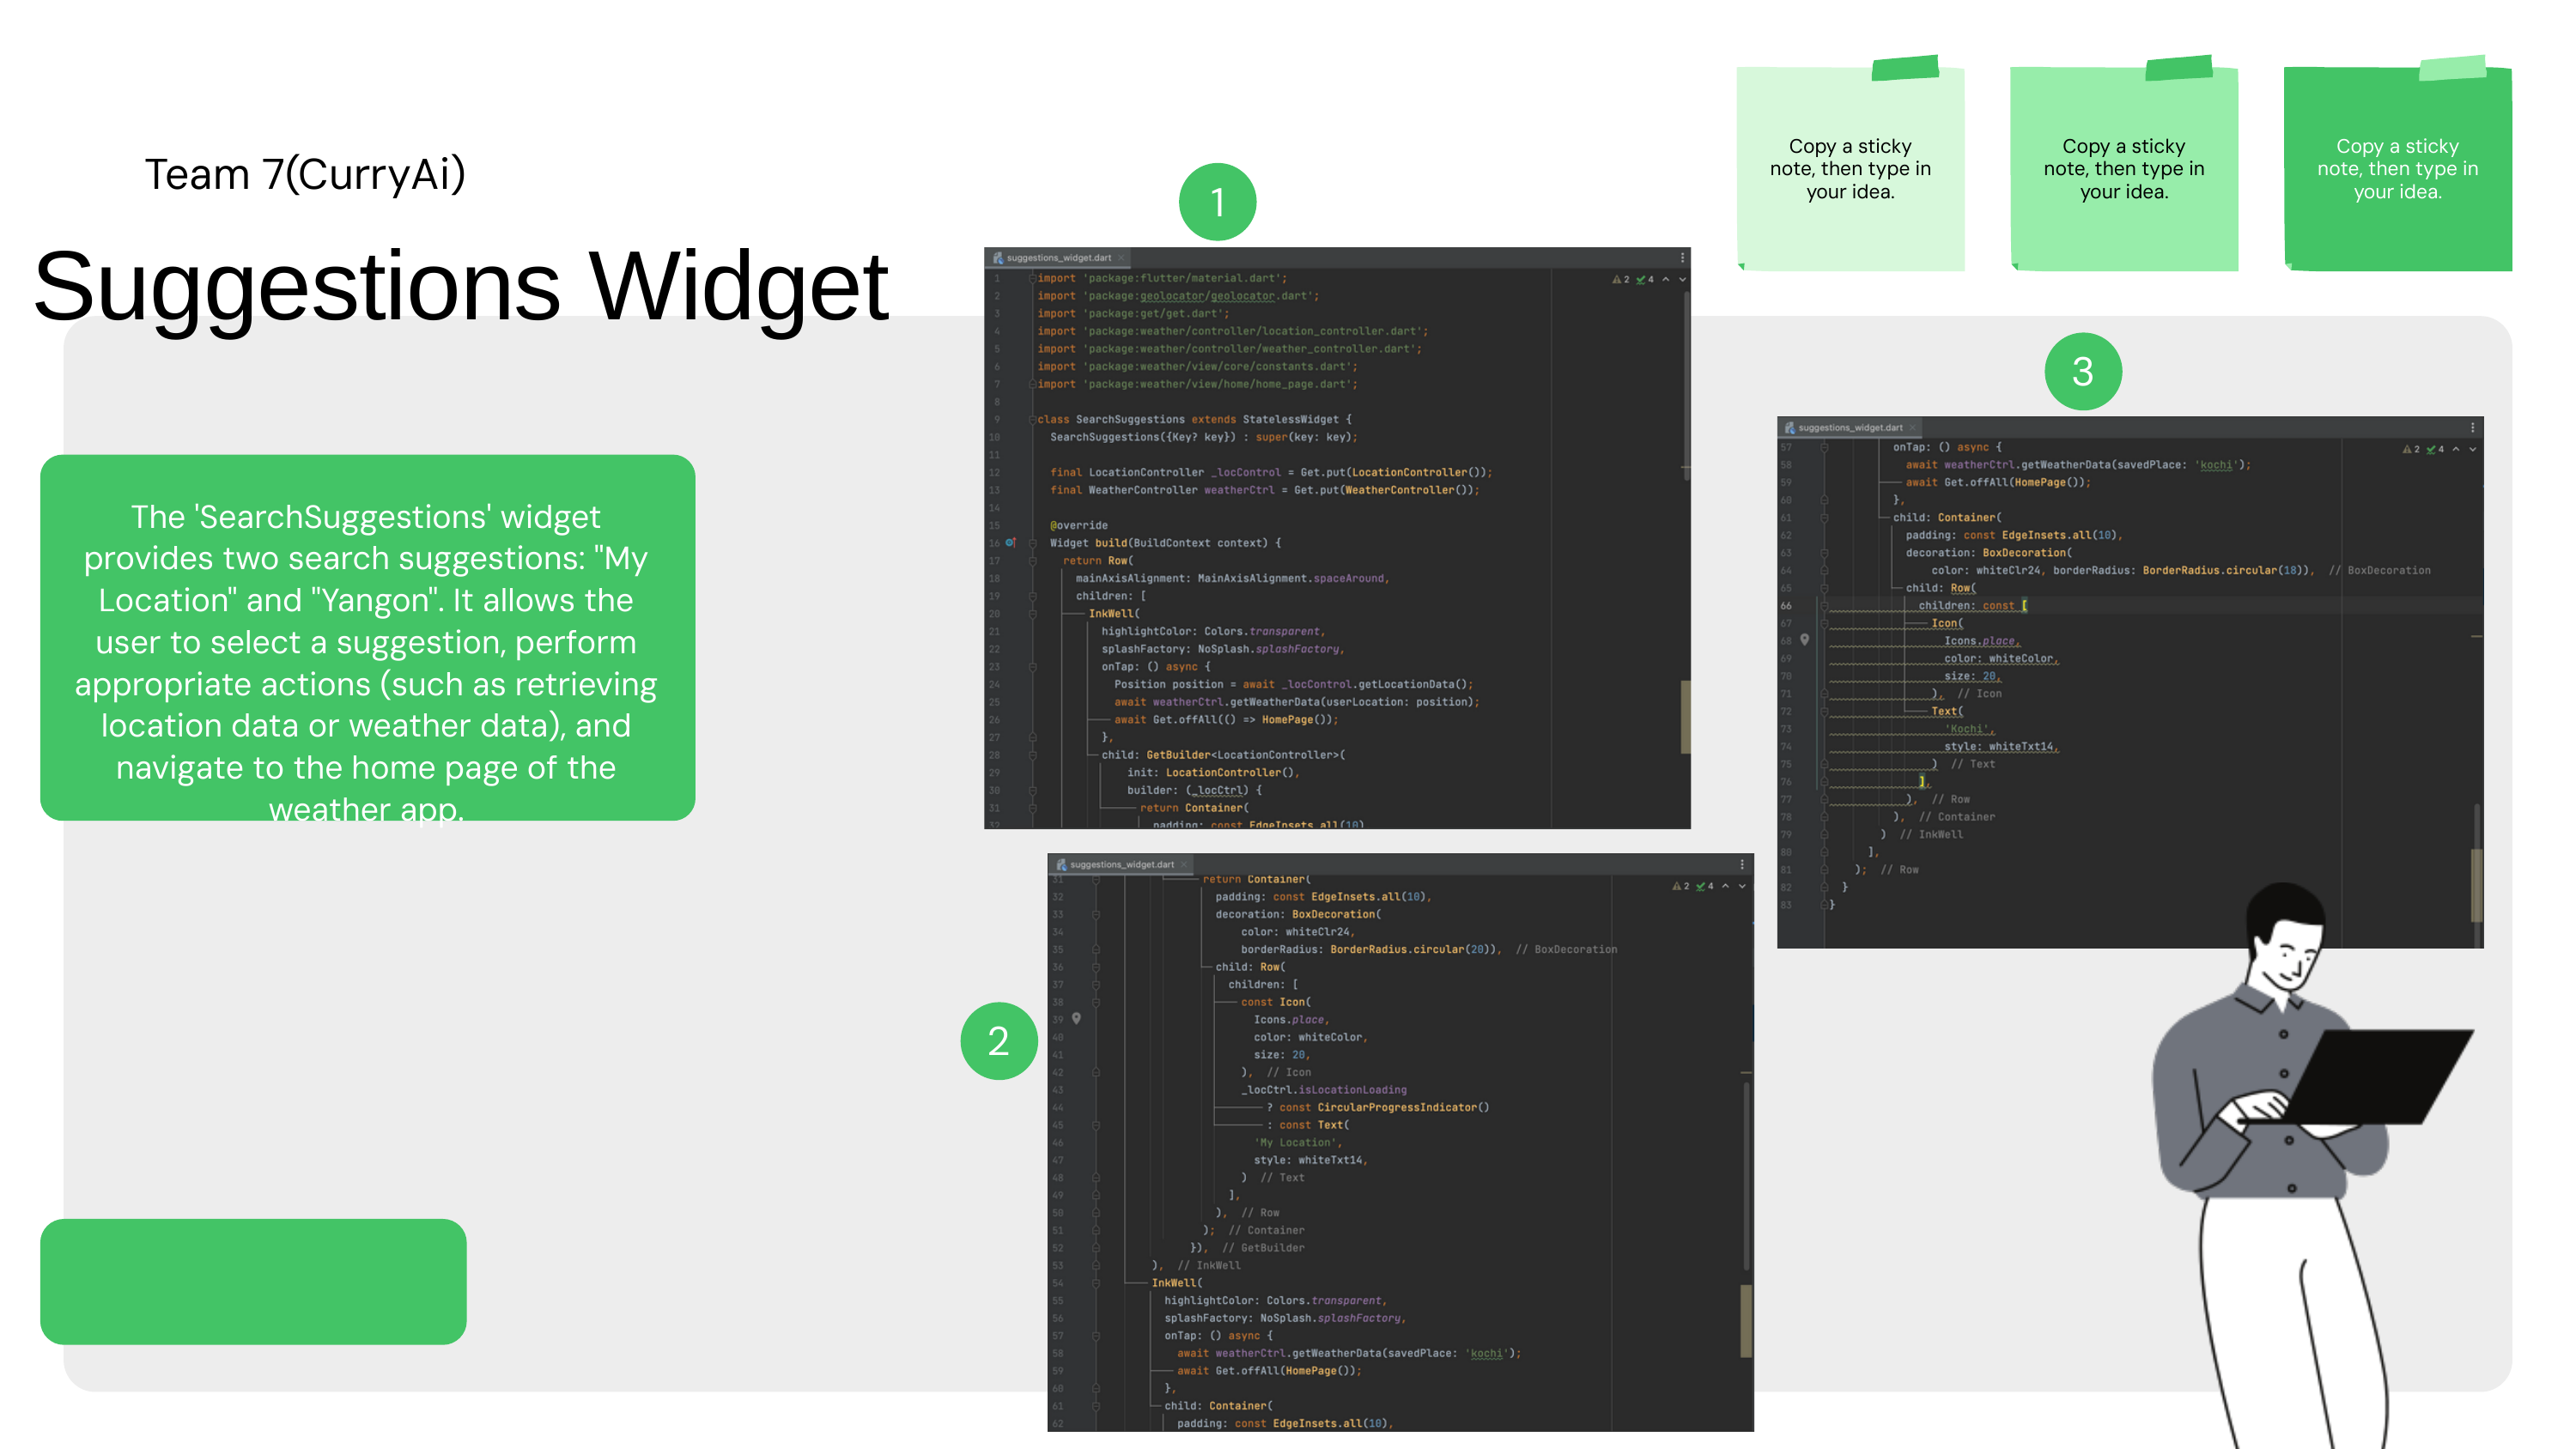

Copy a sticky note, then type in your idea.

Copy a sticky note, then type in your idea.

Copy a sticky note, then type in your idea.
Team 7(CurryAi)

1
Suggestions Widget

3

The 'SearchSuggestions' widget provides two search suggestions: "My Location" and "Yangon". It allows the user to select a suggestion, perform appropriate actions (such as retrieving location data or weather data), and navigate to the home page of the weather app.

2